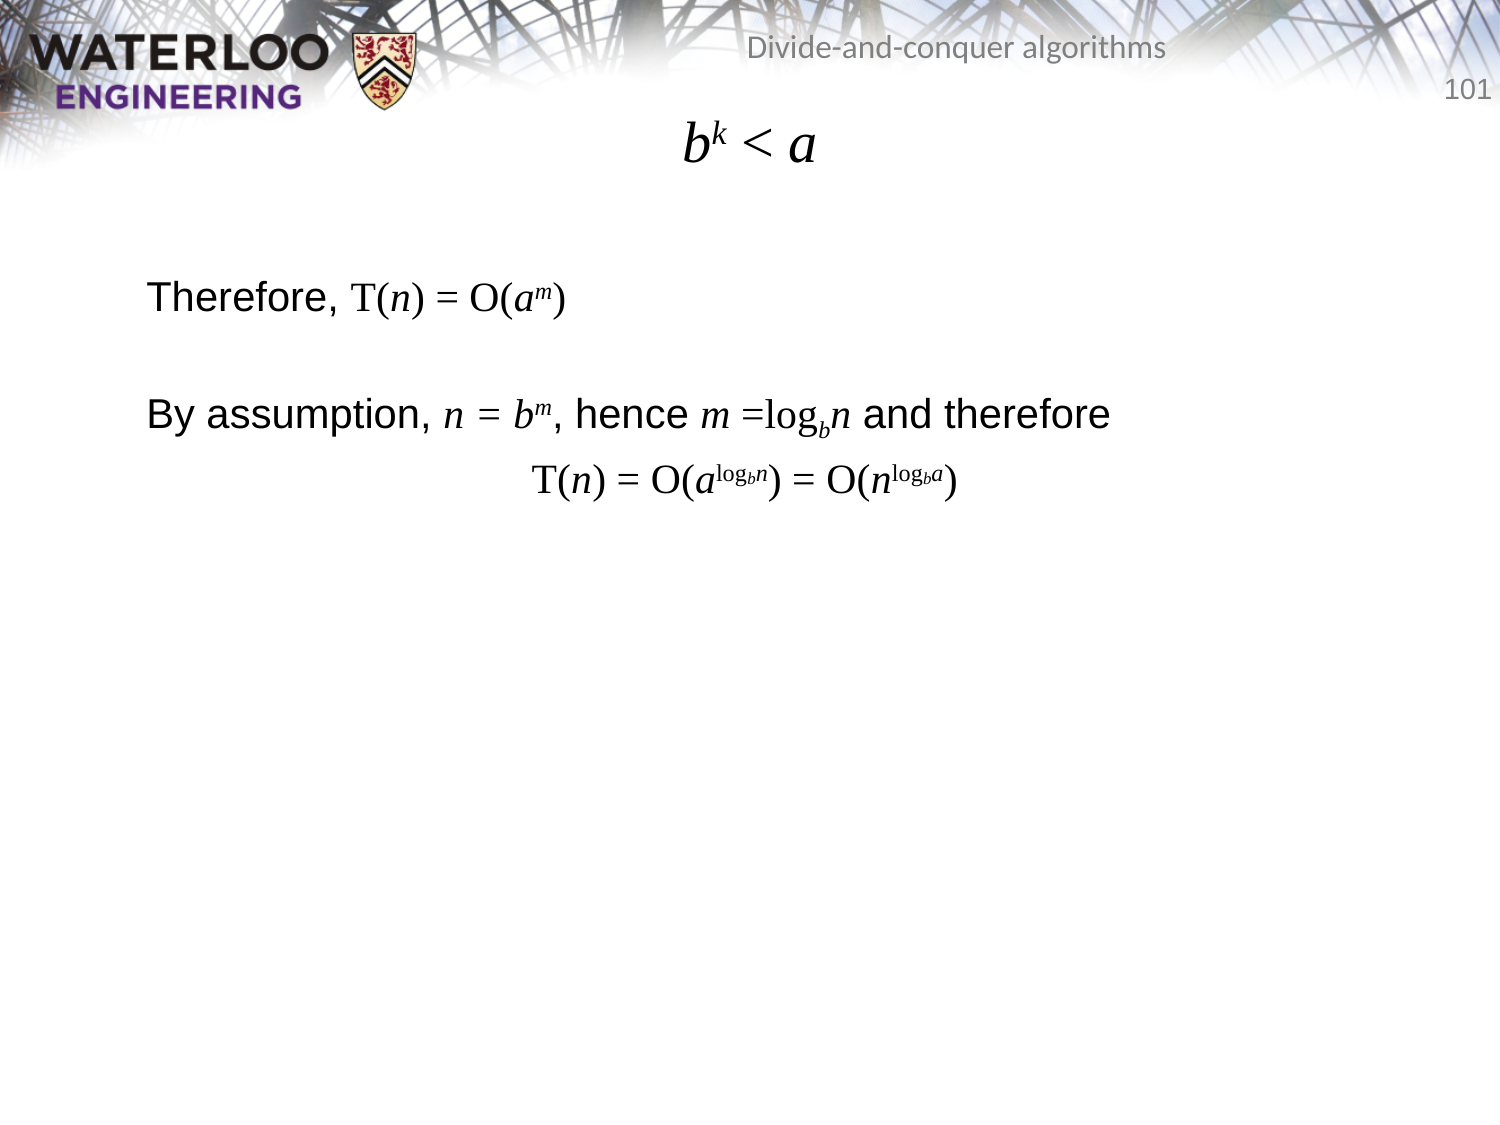

# bk < a
	Therefore, T(n) = O(am)

	By assumption, n = bm, hence m =logbn and therefore
T(n) = O(alogbn) = O(nlogba)